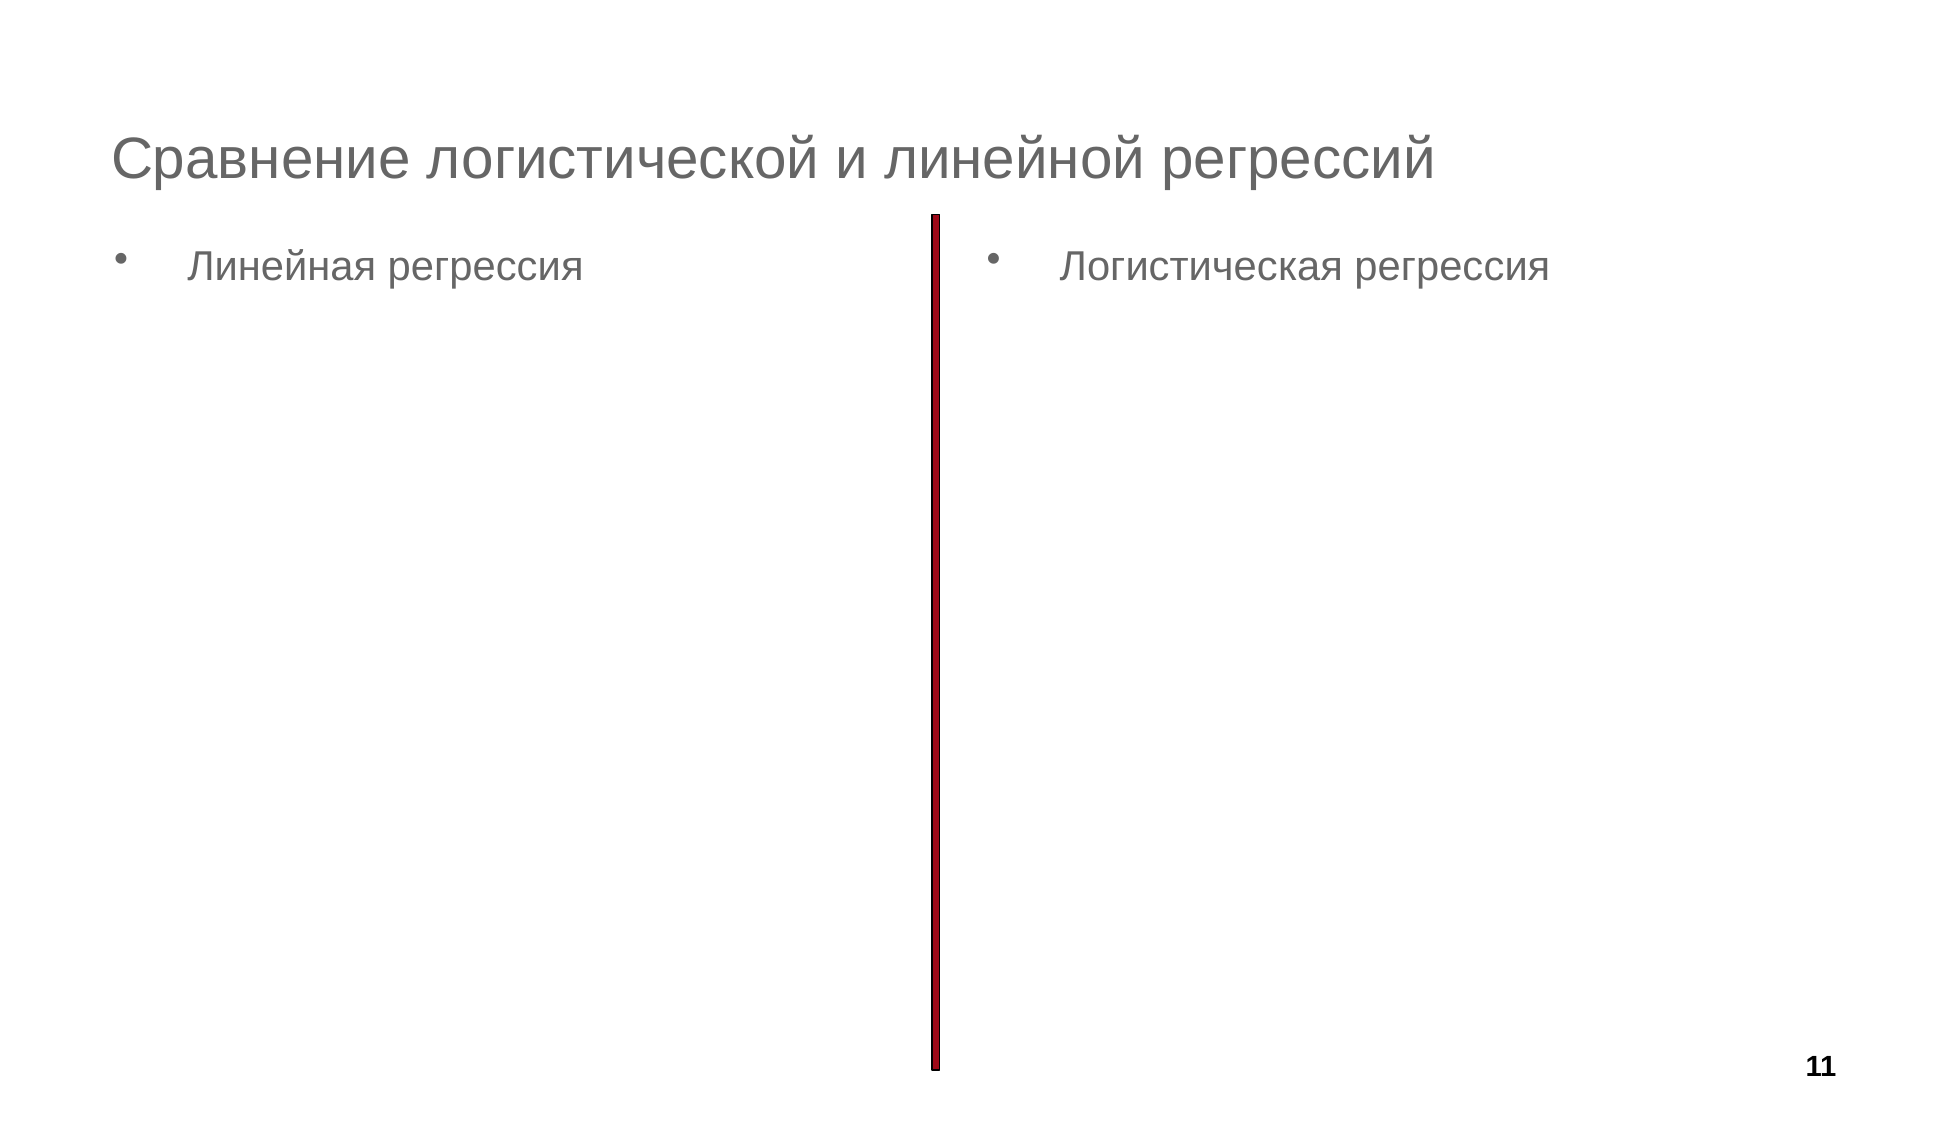

# Сравнение логистической и линейной регрессий

Линейная регрессия
Логистическая регрессия
11